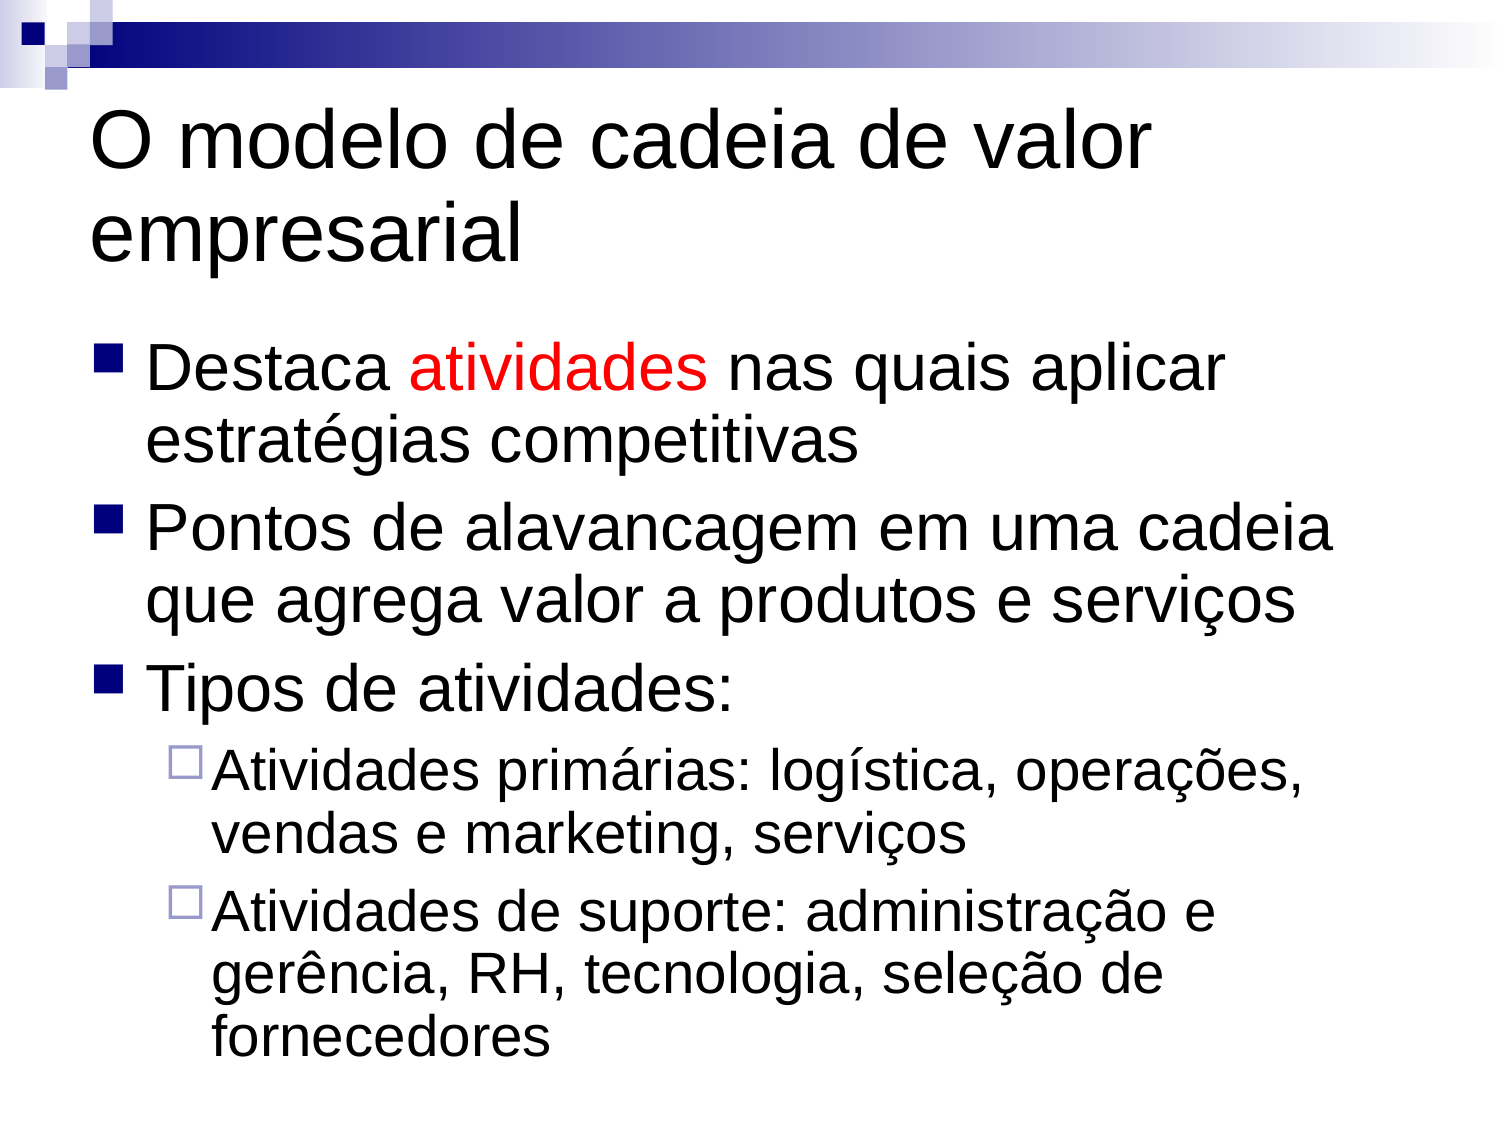

O modelo de cadeia de valor empresarial
Destaca atividades nas quais aplicar estratégias competitivas
Pontos de alavancagem em uma cadeia que agrega valor a produtos e serviços
Tipos de atividades:
Atividades primárias: logística, operações, vendas e marketing, serviços
Atividades de suporte: administração e gerência, RH, tecnologia, seleção de fornecedores